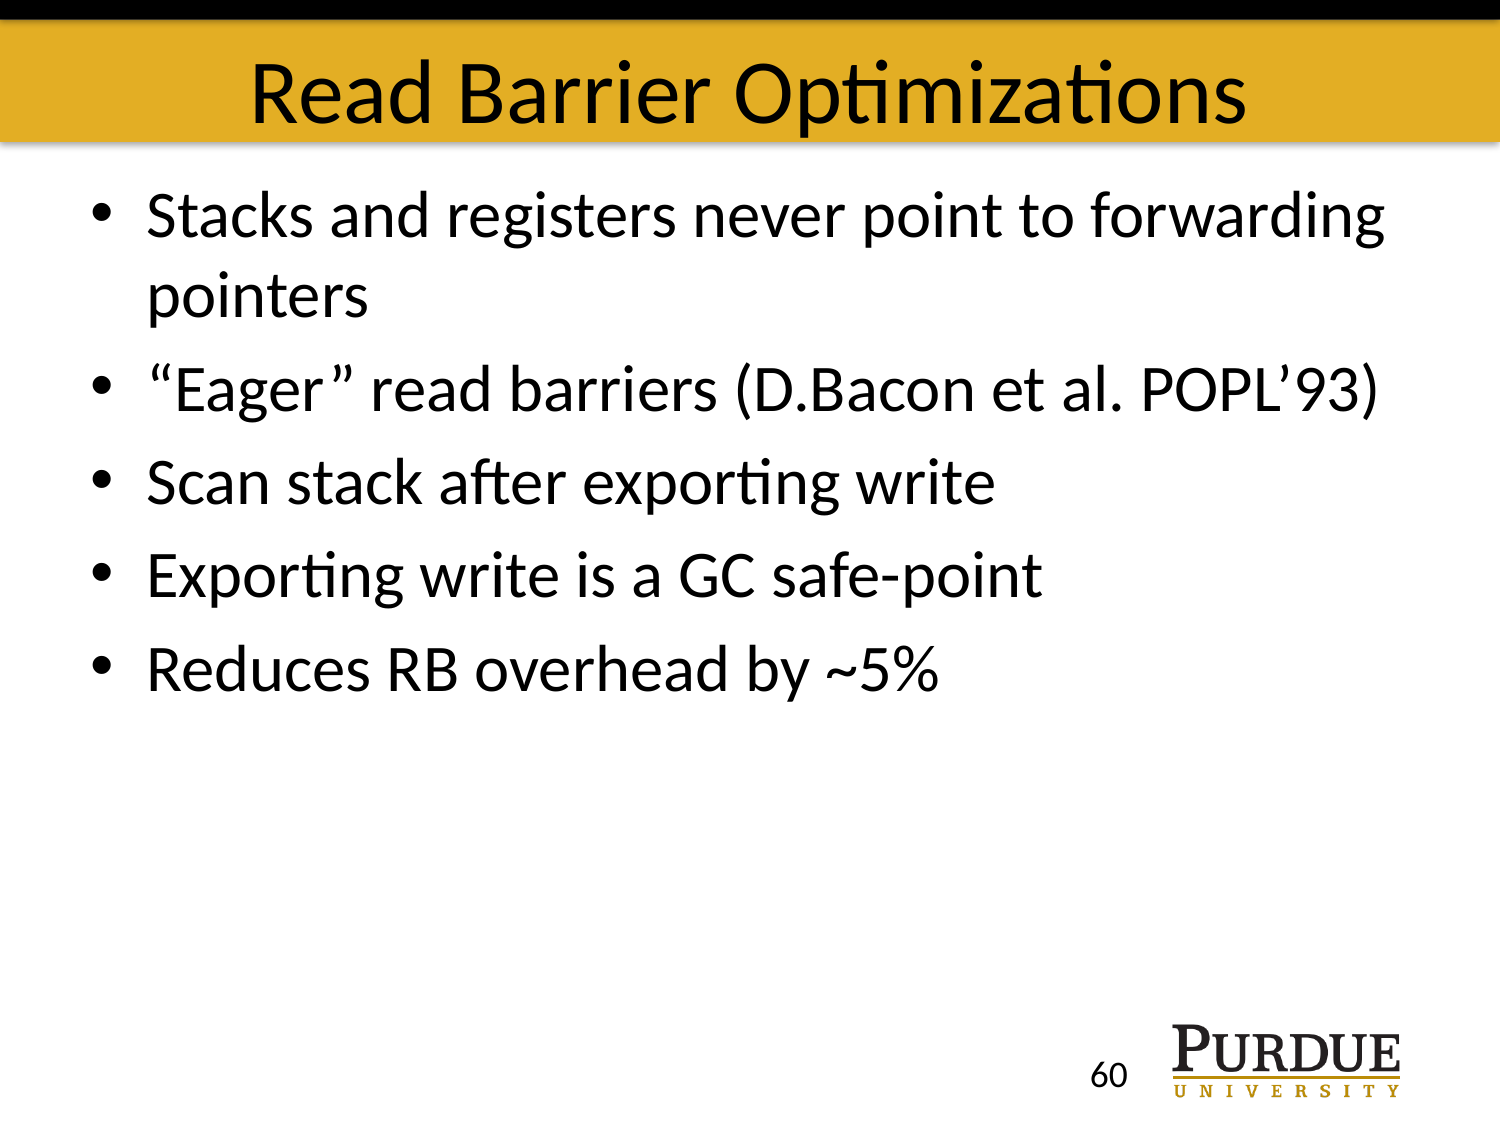

# Read Barrier Optimizations
Stacks and registers never point to forwarding pointers
“Eager” read barriers (D.Bacon et al. POPL’93)
Scan stack after exporting write
Exporting write is a GC safe-point
Reduces RB overhead by ~5%
60